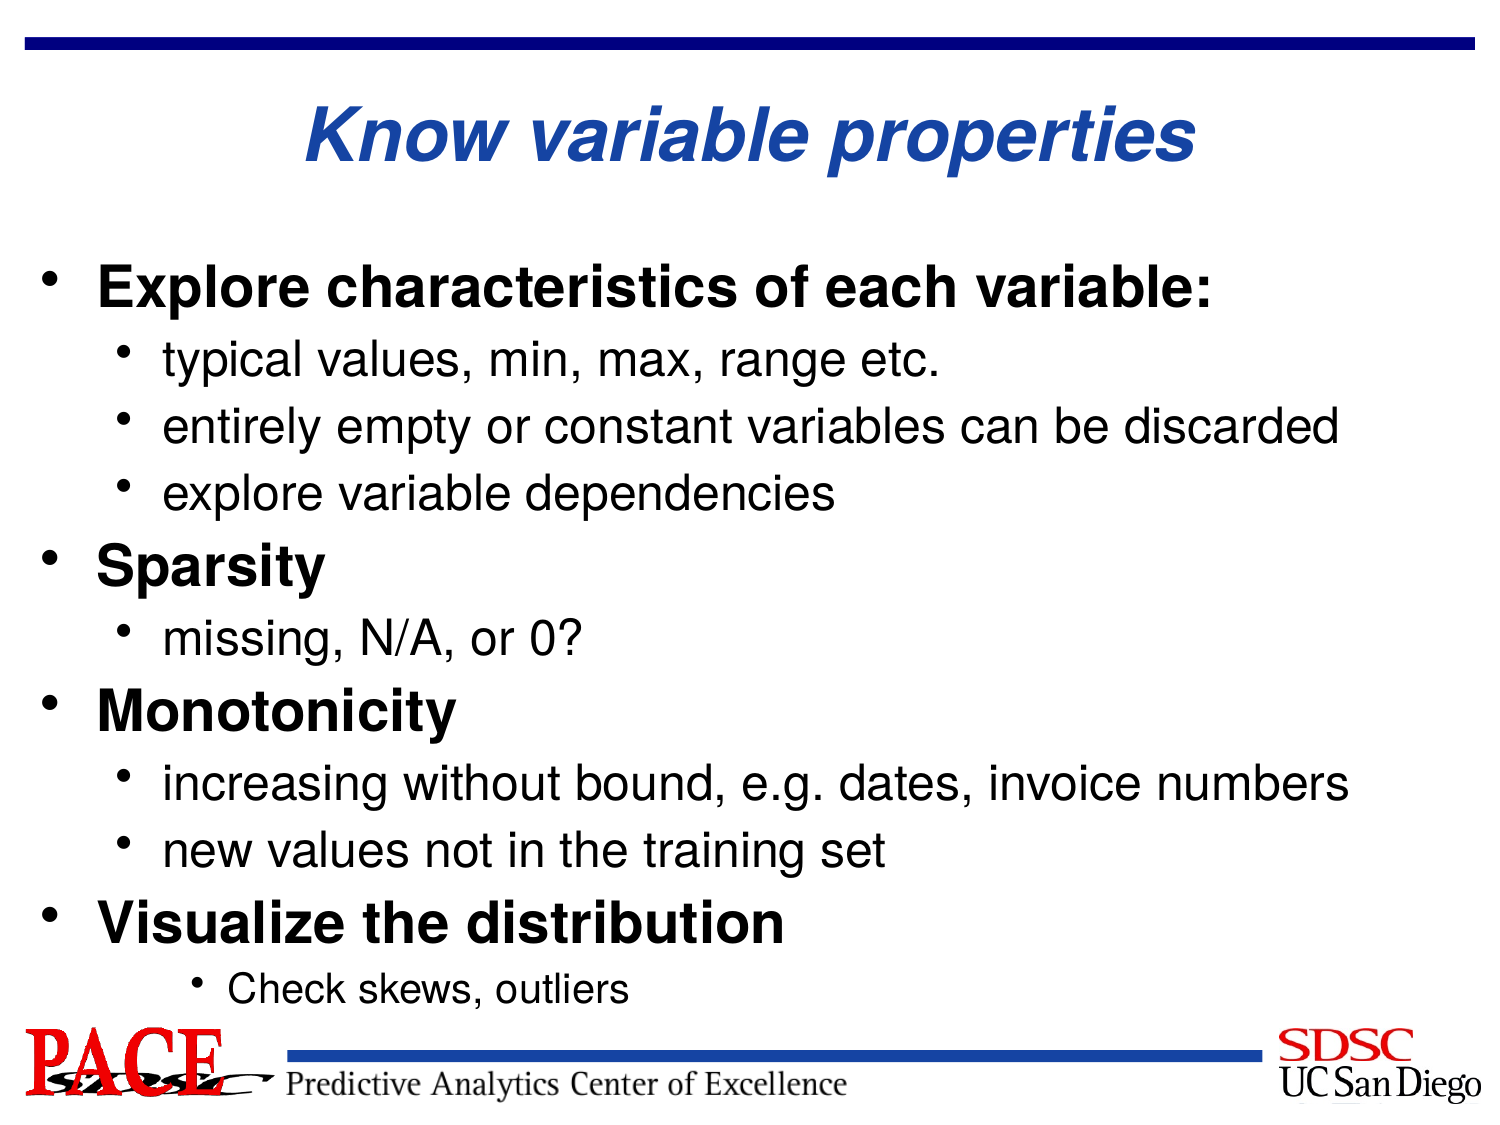

# Know variable properties
Explore characteristics of each variable:
typical values, min, max, range etc.
entirely empty or constant variables can be discarded
explore variable dependencies
Sparsity
missing, N/A, or 0?
Monotonicity
increasing without bound, e.g. dates, invoice numbers
new values not in the training set
Visualize the distribution
Check skews, outliers